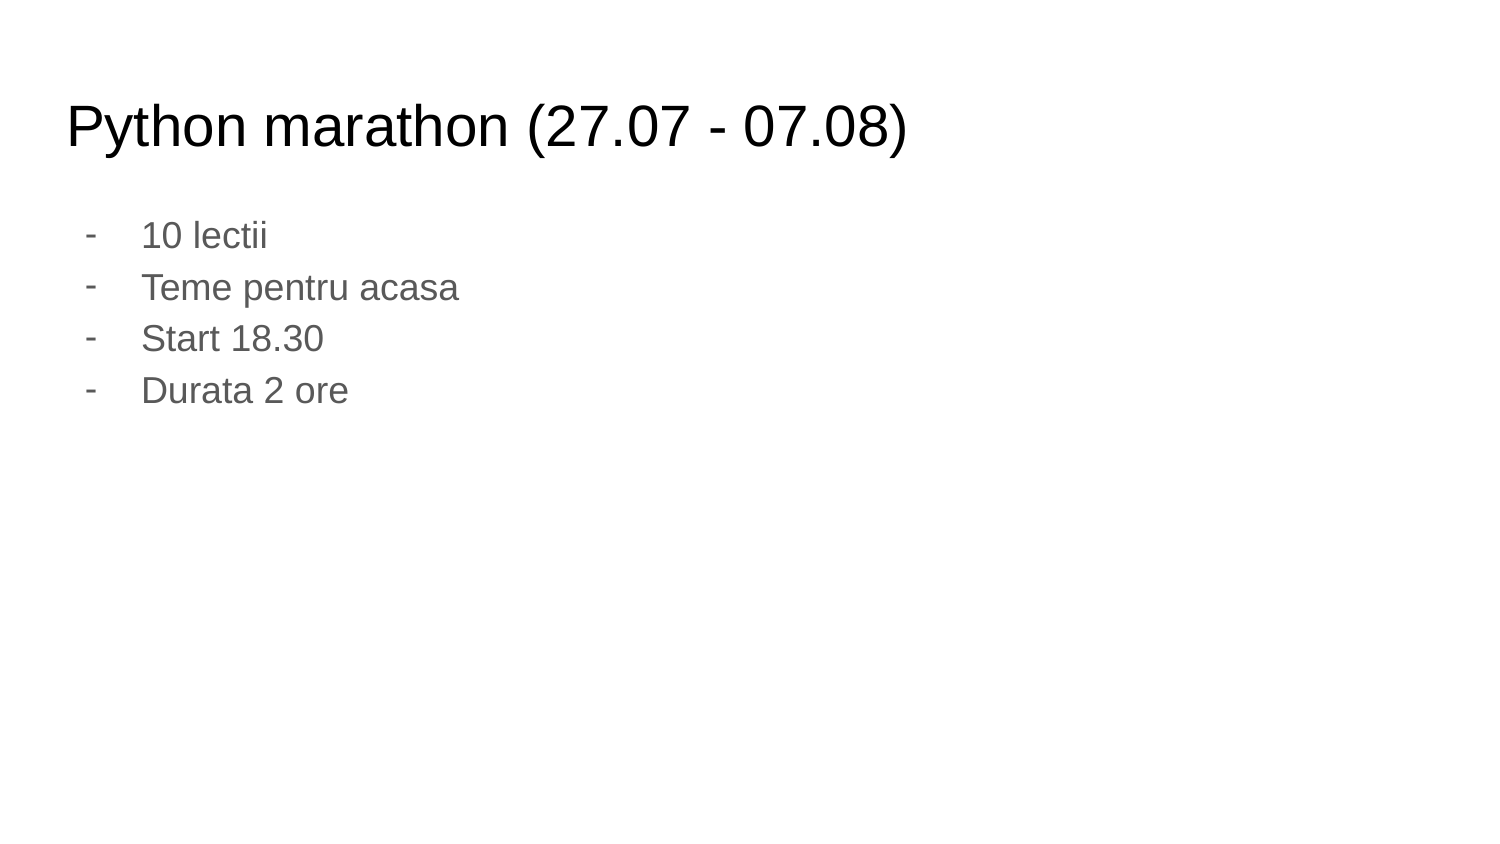

# Python marathon (27.07 - 07.08)

10 lectii
Teme pentru acasa
Start 18.30
Durata 2 ore